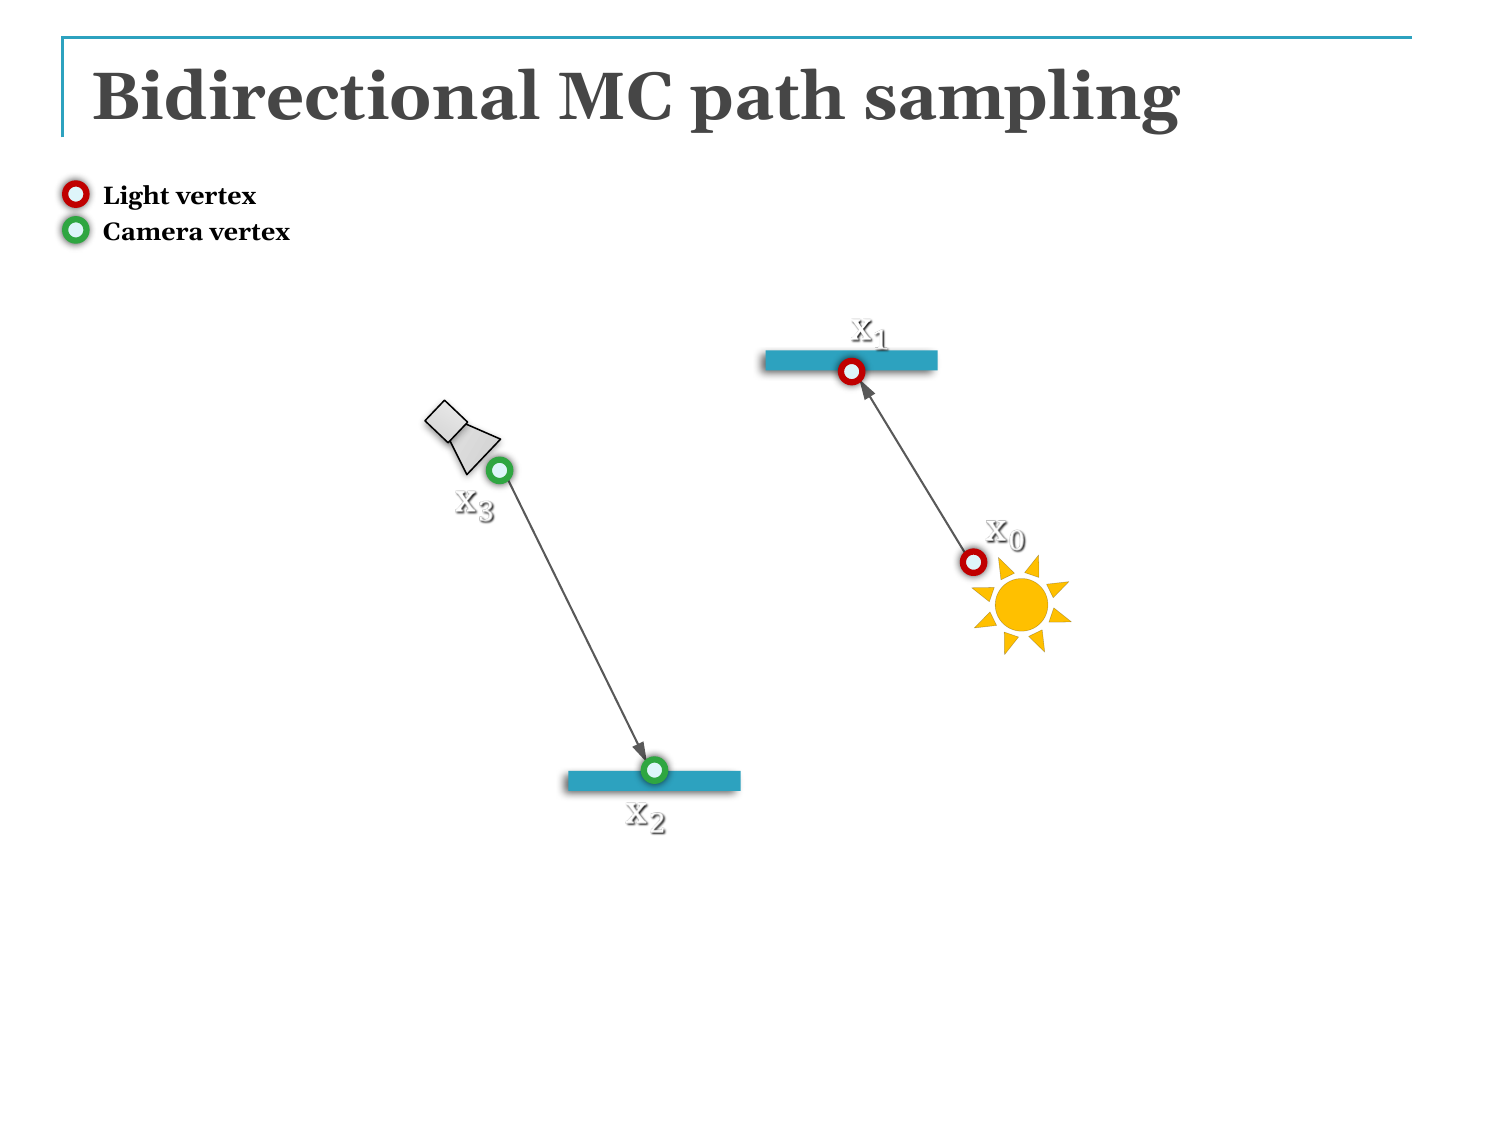

# Bidirectional MC path sampling
Light vertex

Camera vertex